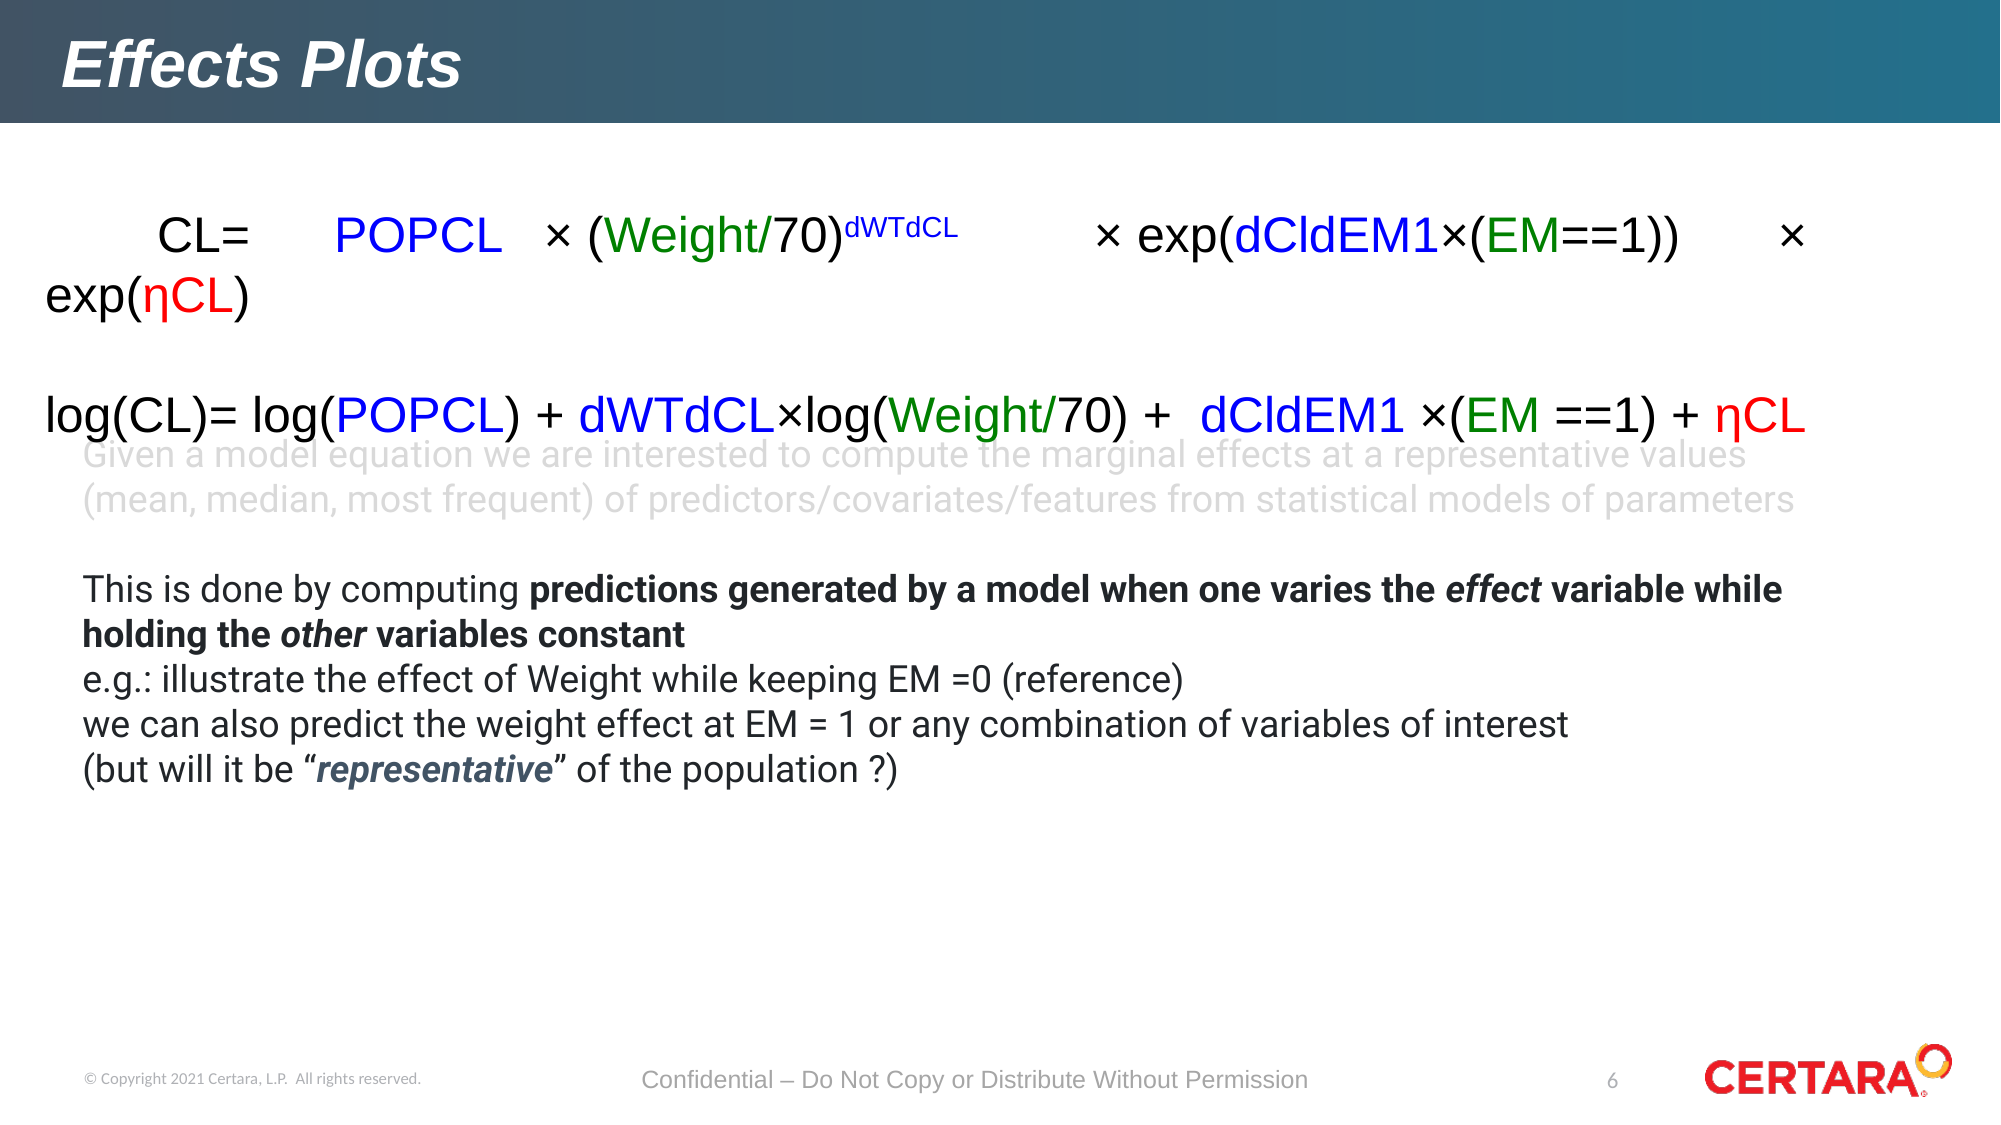

# Effects Plots
        CL=      POPCL   × (Weight/70)dWTdCL                 × exp(dCldEM1×(EM==1))       × exp(ηCL)
log(CL)= log(POPCL) + dWTdCL×log(Weight/70) +  dCldEM1 ×(EM ==1) + ηCL

Given a model equation we are interested to compute the marginal effects at a representative values
(mean, median, most frequent) of predictors/covariates/features from statistical models of parameters

This is done by computing predictions generated by a model when one varies the effect variable while holding the other variables constant
e.g.: illustrate the effect of Weight while keeping EM =0 (reference)
we can also predict the weight effect at EM = 1 or any combination of variables of interest
(but will it be “representative” of the population ?)